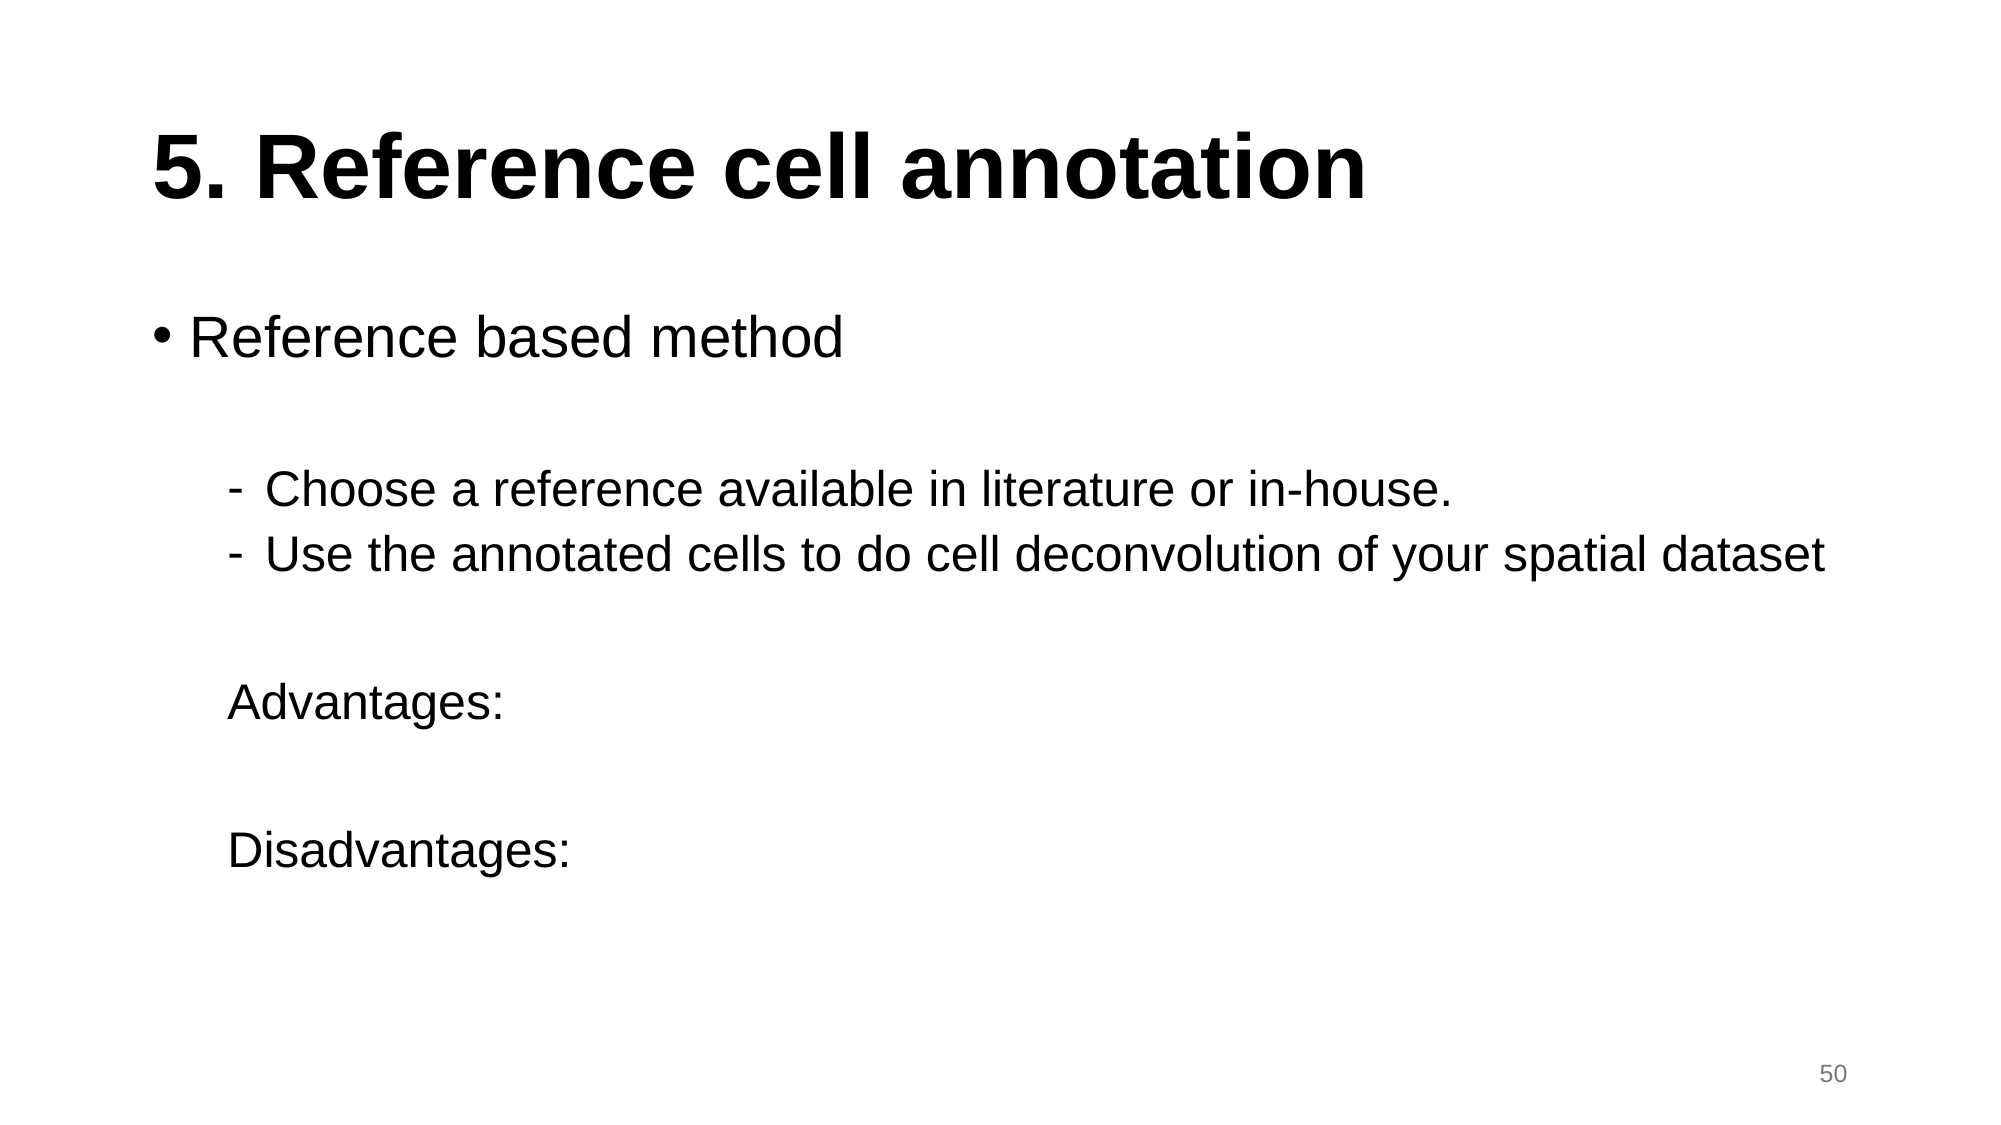

# 5. Reference cell annotation
Reference based method

Choose a reference available in literature or in-house.
Use the annotated cells to do cell deconvolution of your spatial dataset

Advantages:

Disadvantages:

50